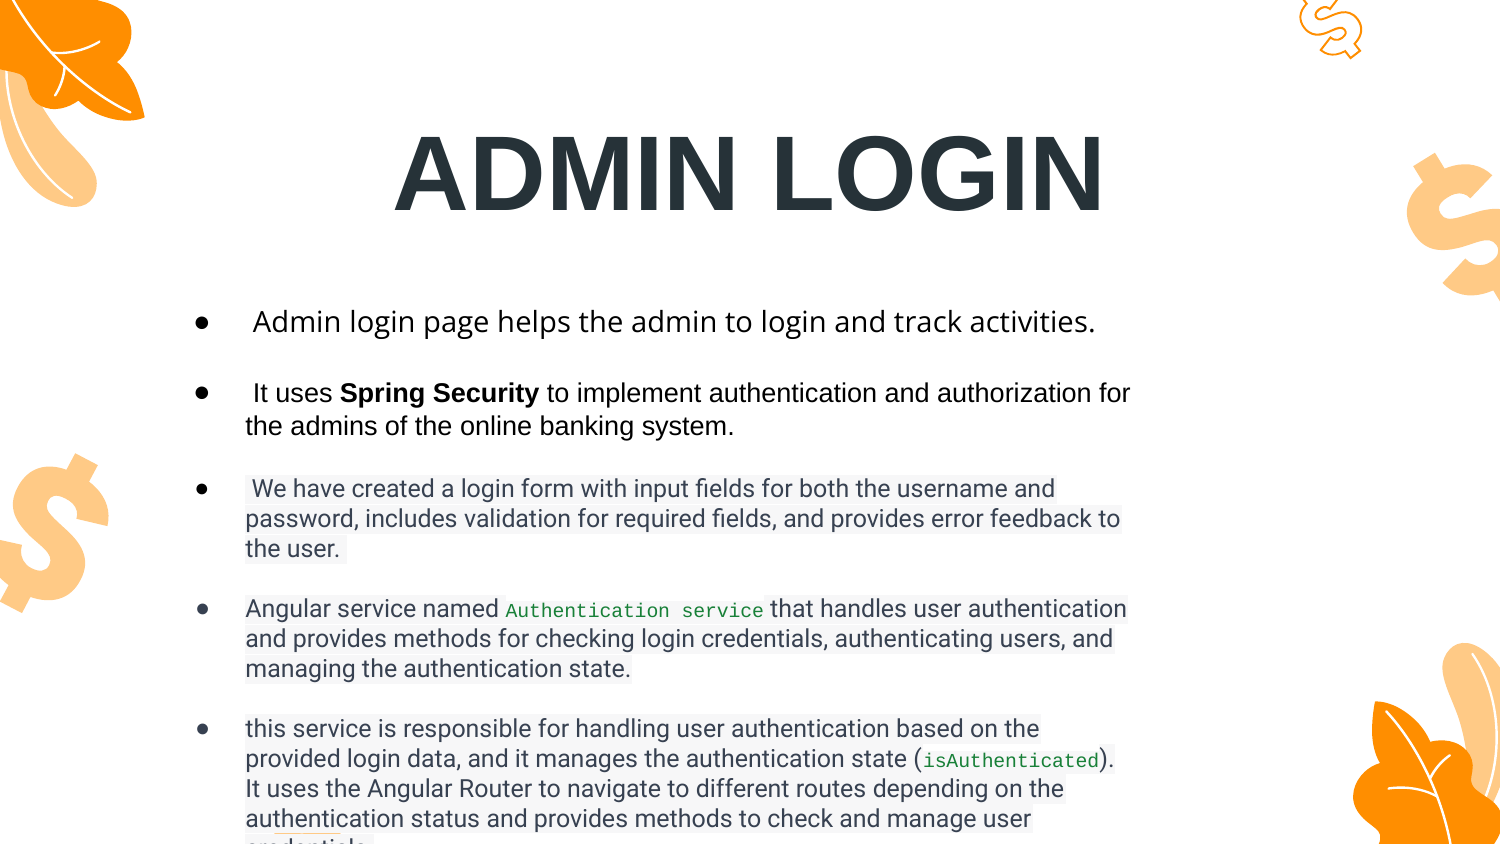

# ADMIN LOGIN

 Admin login page helps the admin to login and track activities.

 It uses Spring Security to implement authentication and authorization for the admins of the online banking system.

 We have created a login form with input fields for both the username and password, includes validation for required fields, and provides error feedback to the user.

Angular service named Authentication service that handles user authentication and provides methods for checking login credentials, authenticating users, and managing the authentication state.

this service is responsible for handling user authentication based on the provided login data, and it manages the authentication state (isAuthenticated). It uses the Angular Router to navigate to different routes depending on the authentication status and provides methods to check and manage user credentials.